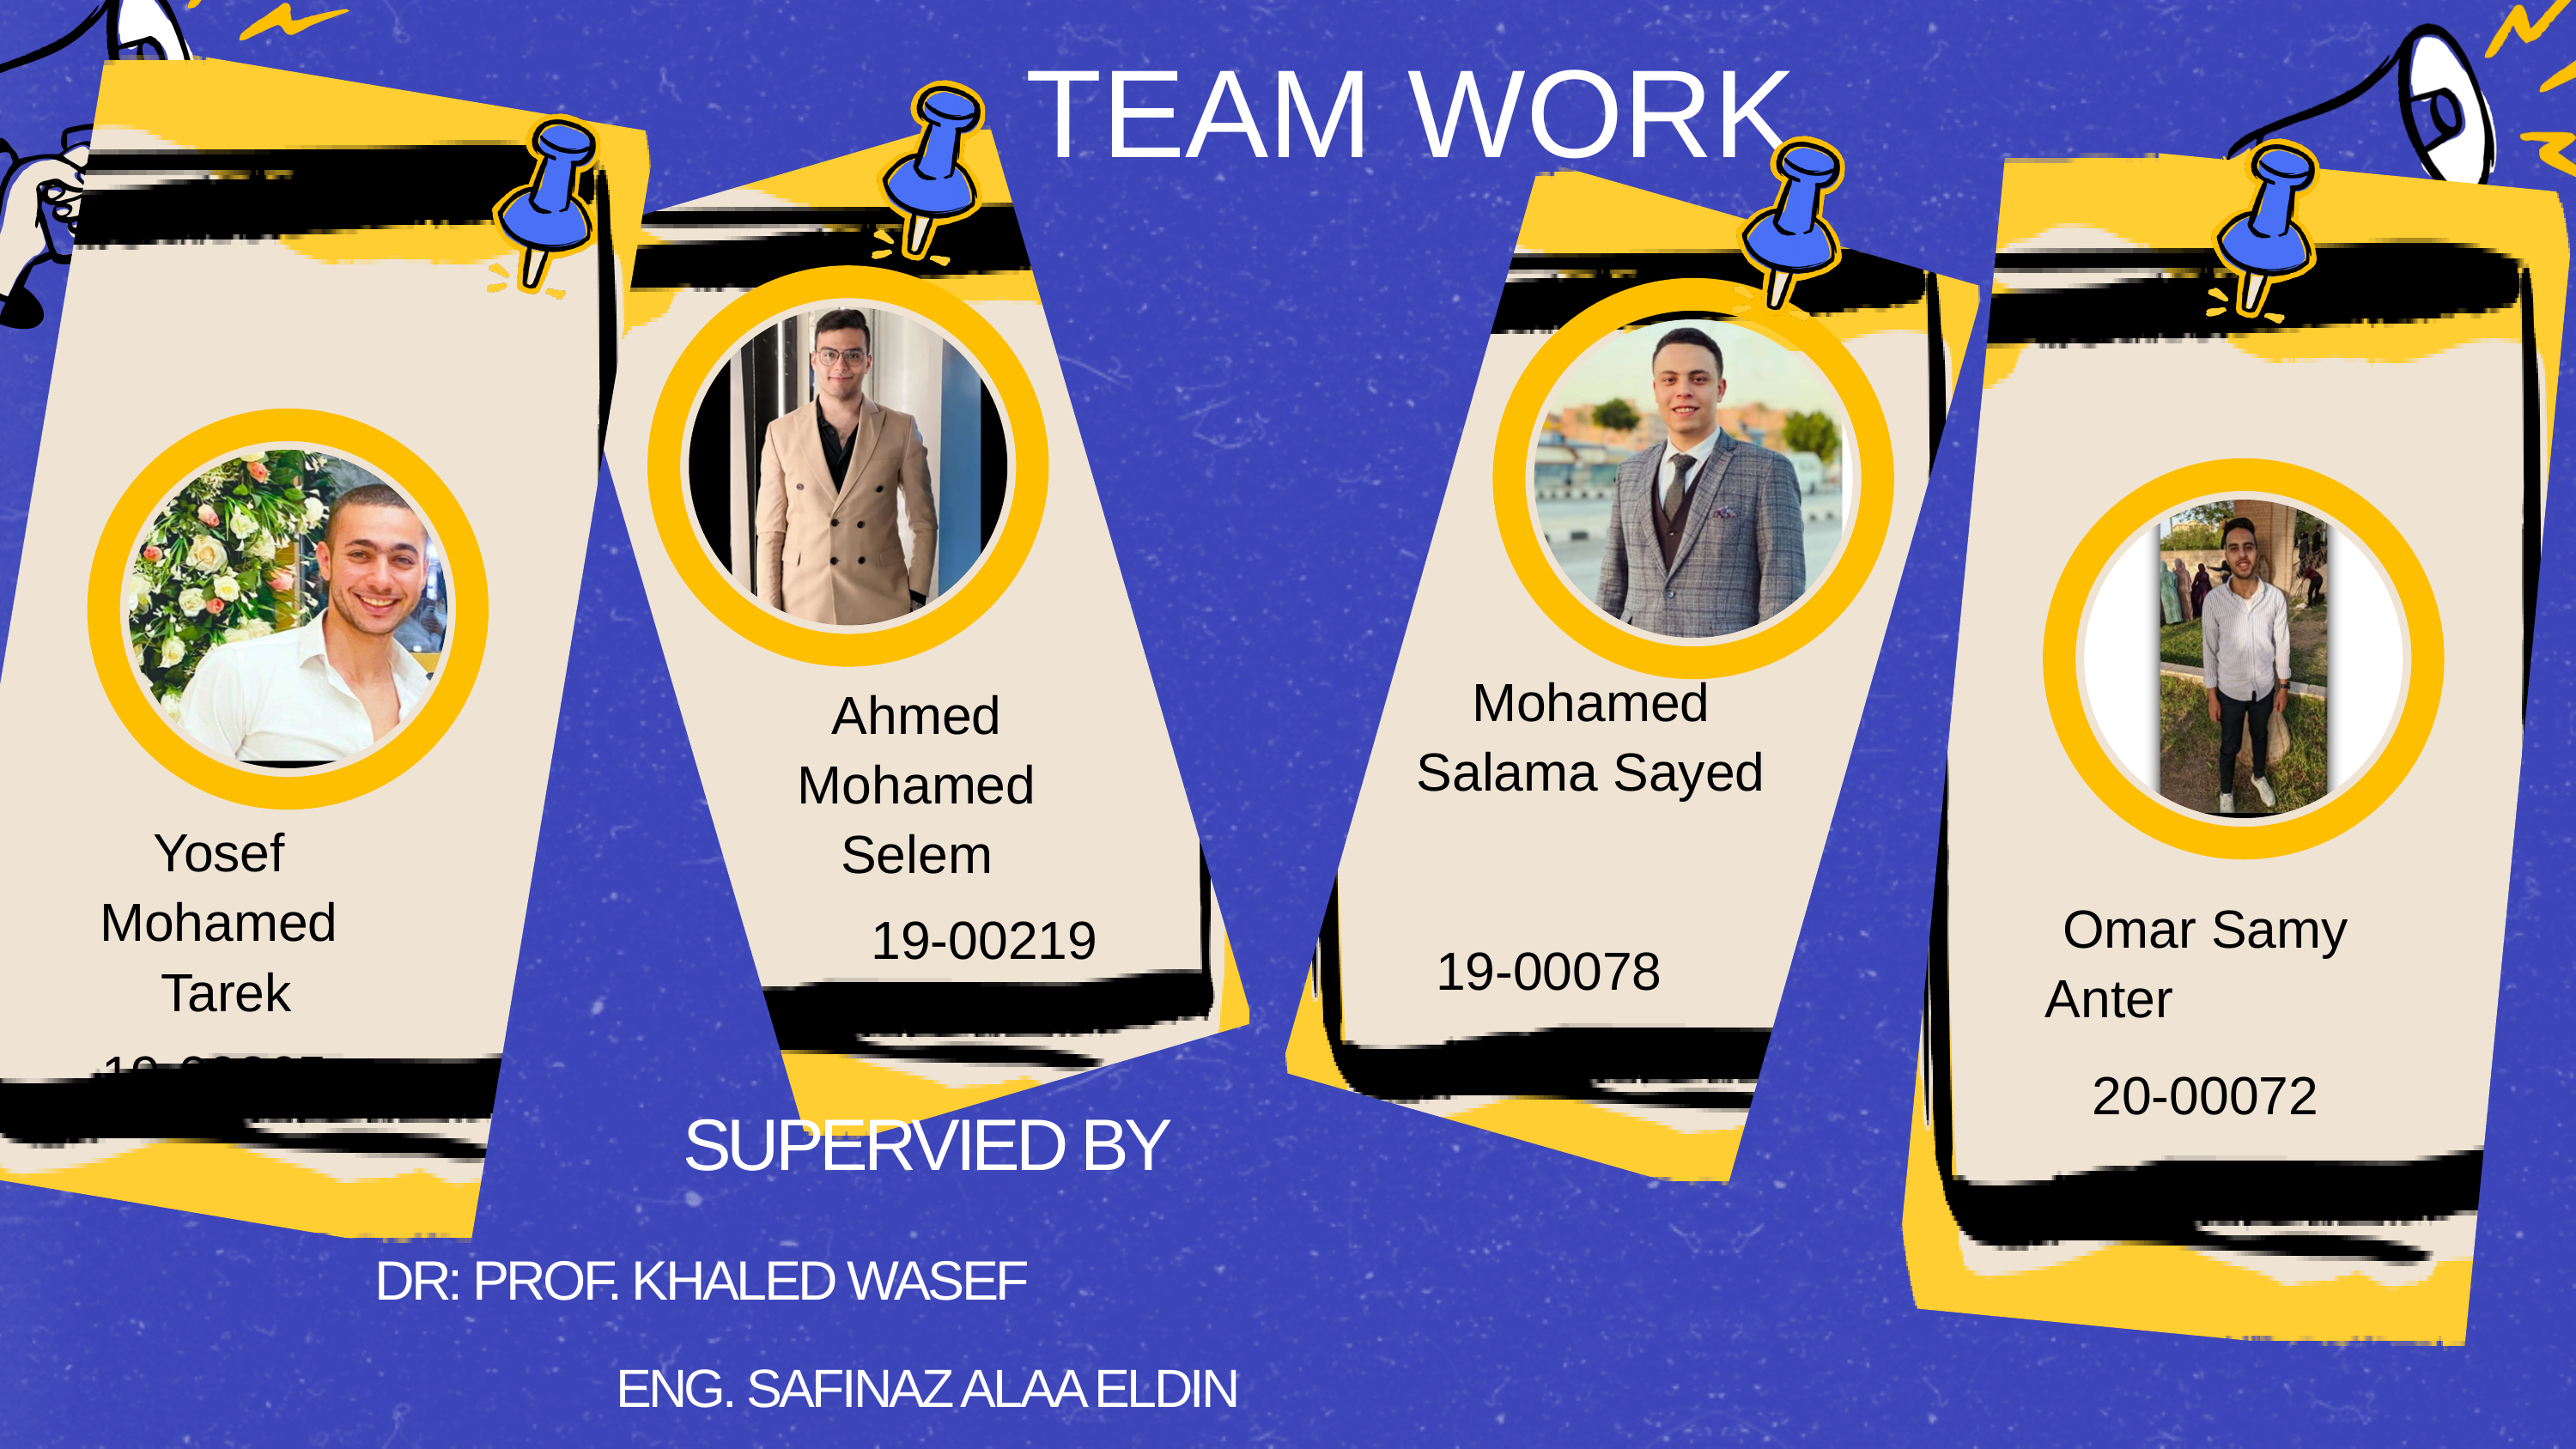

TEAM WORK

Mohamed Salama Sayed
Ahmed Mohamed Selem
Yosef Mohamed
 Tarek
Omar Samy Anter
19-00219
19-00078
19-00365
20-00072
SUPERVIED BY

 DR: PROF. KHALED WASEF

ENG. SAFINAZ ALAA ELDIN